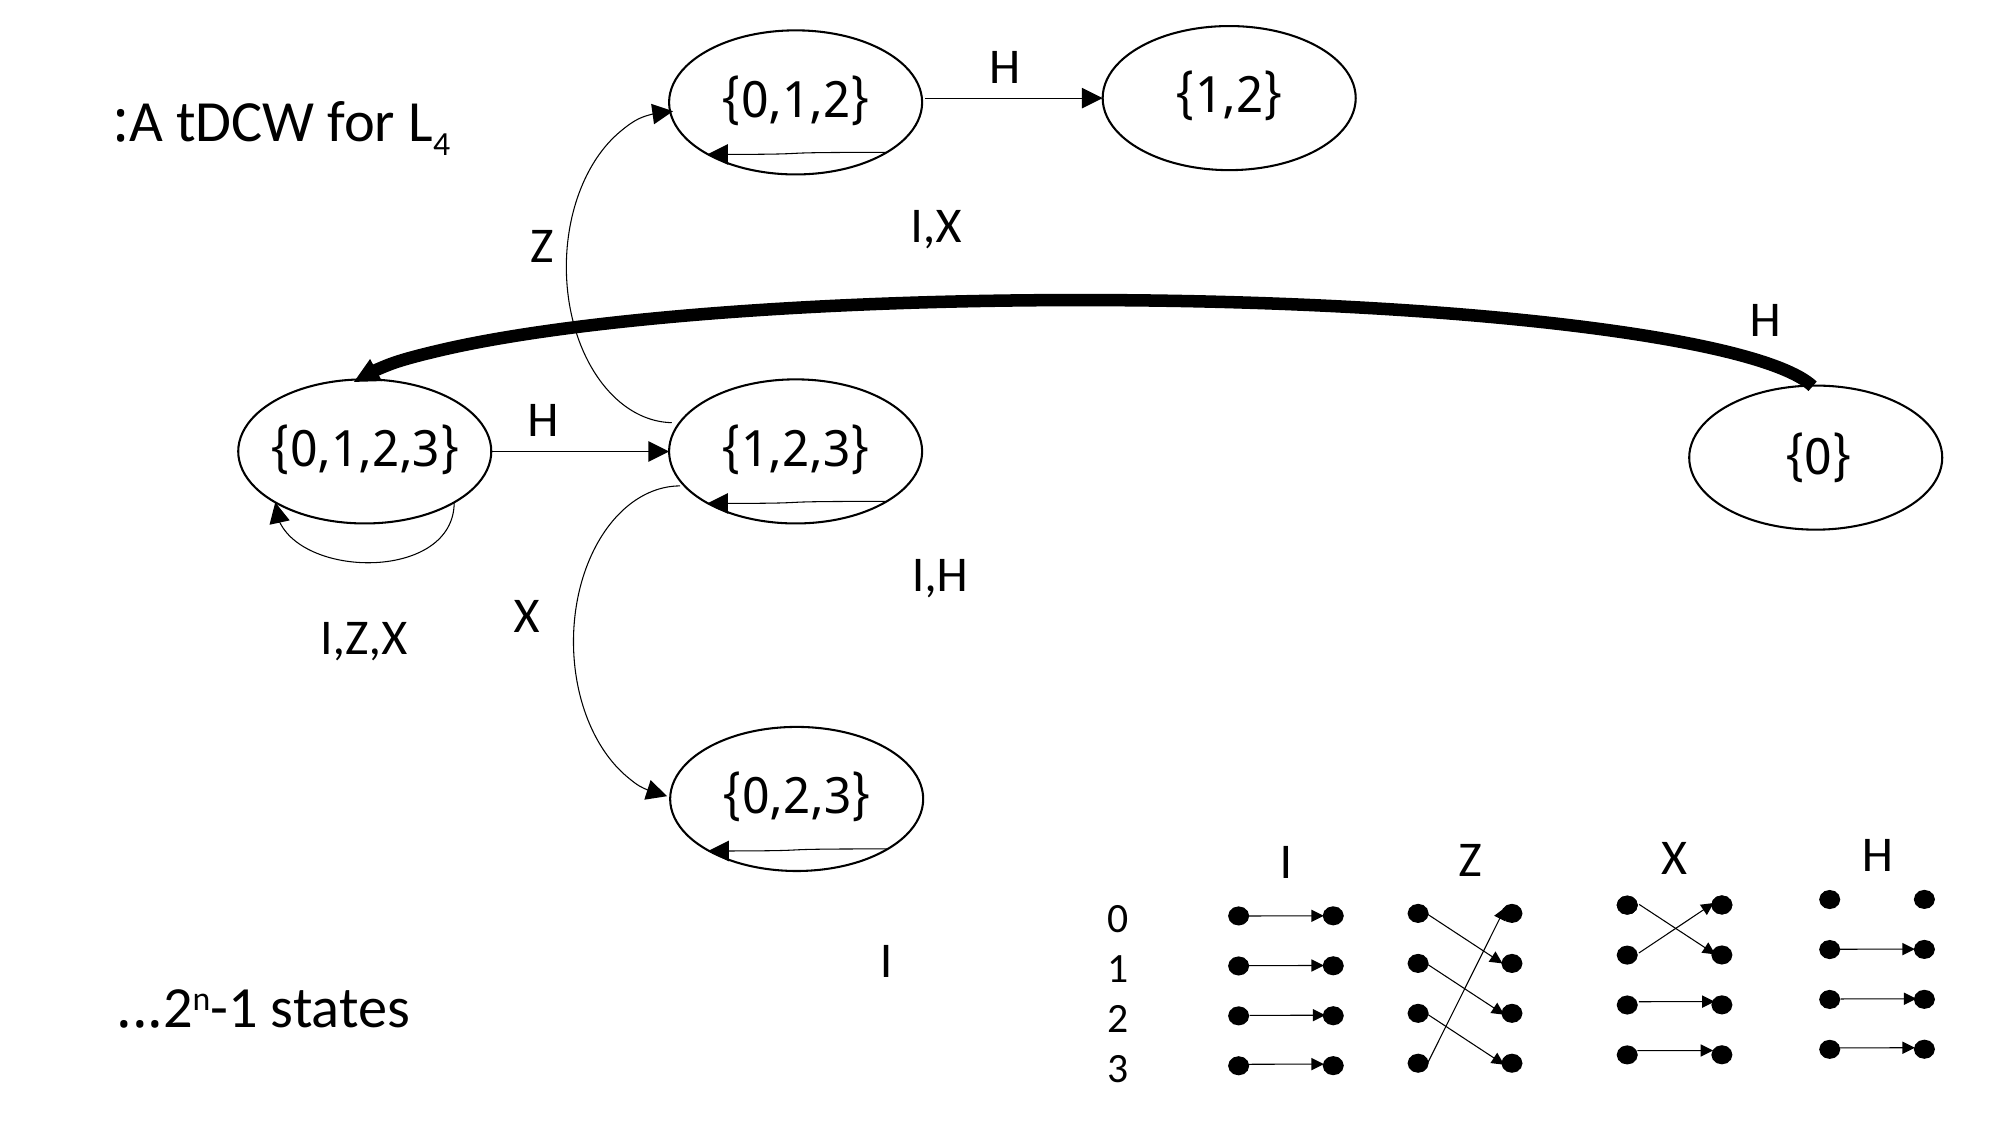

H

{1,2}
{0,1,2}
A tDCW for L4:

I,X

Z
H

H

{0,1,2,3}
{1,2,3}
{0}

I,H
 X
I,Z,X

{0,2,3}
H
X
Z
I

0

1

2

3

I

2n-1 states...